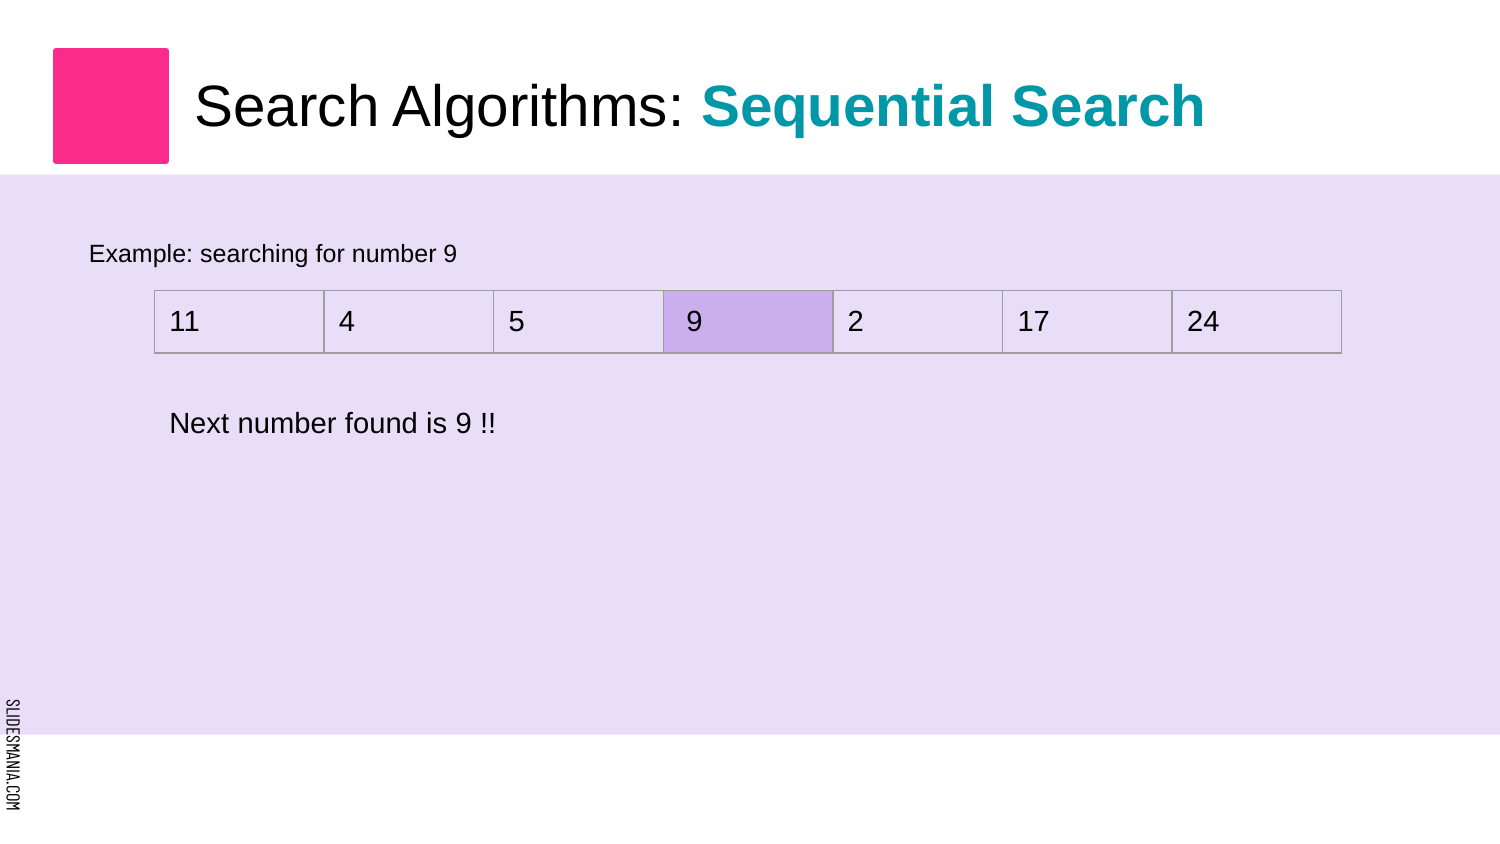

# Search Algorithms: Sequential Search
Example: searching for number 9
| 11 | 4 | 5 | 9 | 2 | 17 | 24 |
| --- | --- | --- | --- | --- | --- | --- |
Next number found is 9 !!